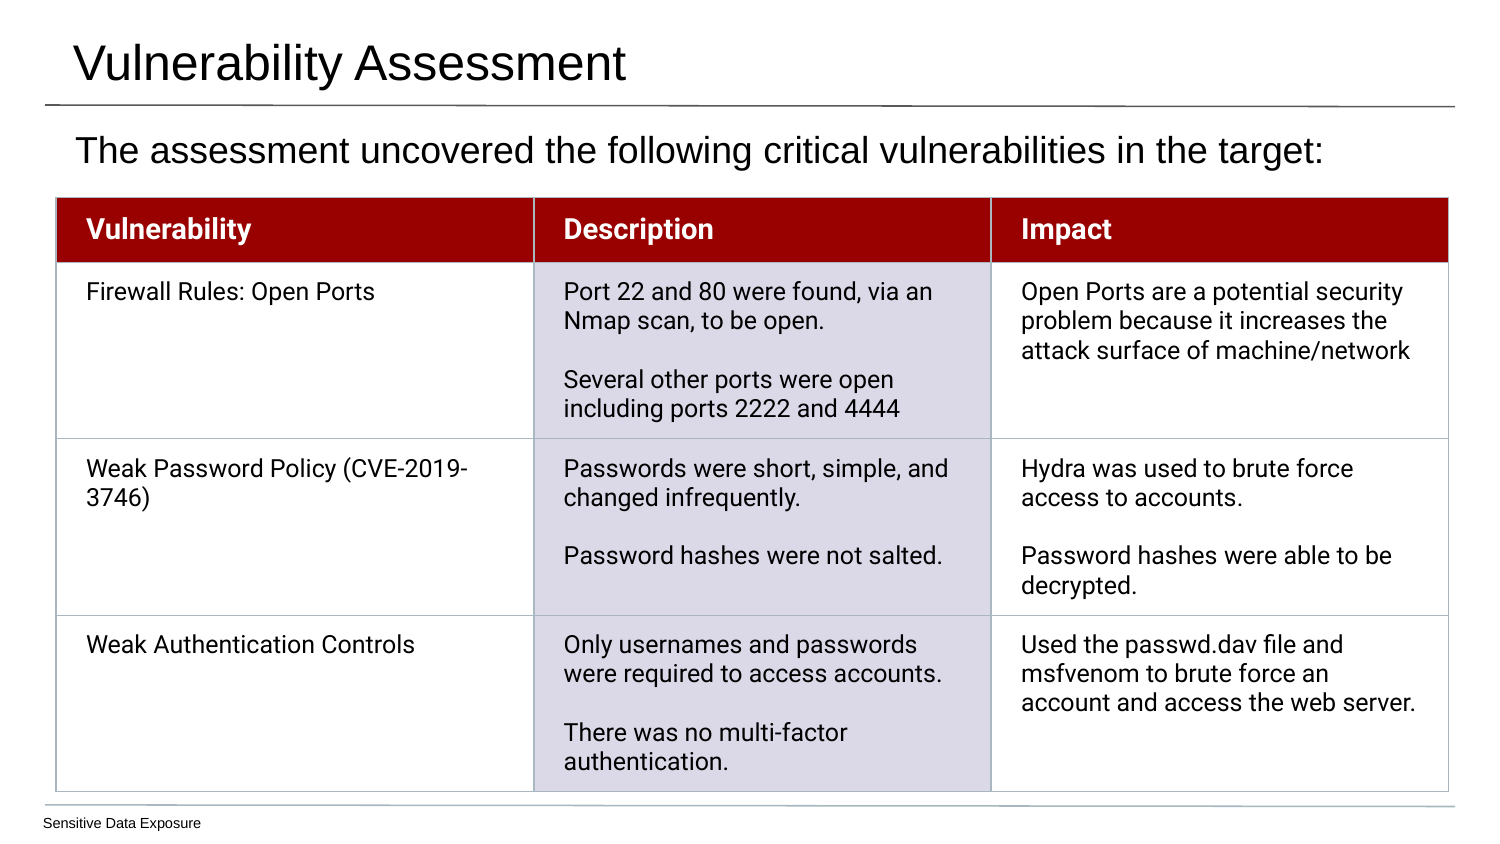

# Vulnerability Assessment
The assessment uncovered the following critical vulnerabilities in the target:
| Vulnerability | Description | Impact |
| --- | --- | --- |
| Firewall Rules: Open Ports | Port 22 and 80 were found, via an Nmap scan, to be open. Several other ports were open including ports 2222 and 4444 | Open Ports are a potential security problem because it increases the attack surface of machine/network |
| Weak Password Policy (CVE-2019-3746) | Passwords were short, simple, and changed infrequently. Password hashes were not salted. | Hydra was used to brute force access to accounts. Password hashes were able to be decrypted. |
| Weak Authentication Controls | Only usernames and passwords were required to access accounts. There was no multi-factor authentication. | Used the passwd.dav file and msfvenom to brute force an account and access the web server. |
Sensitive Data Exposure